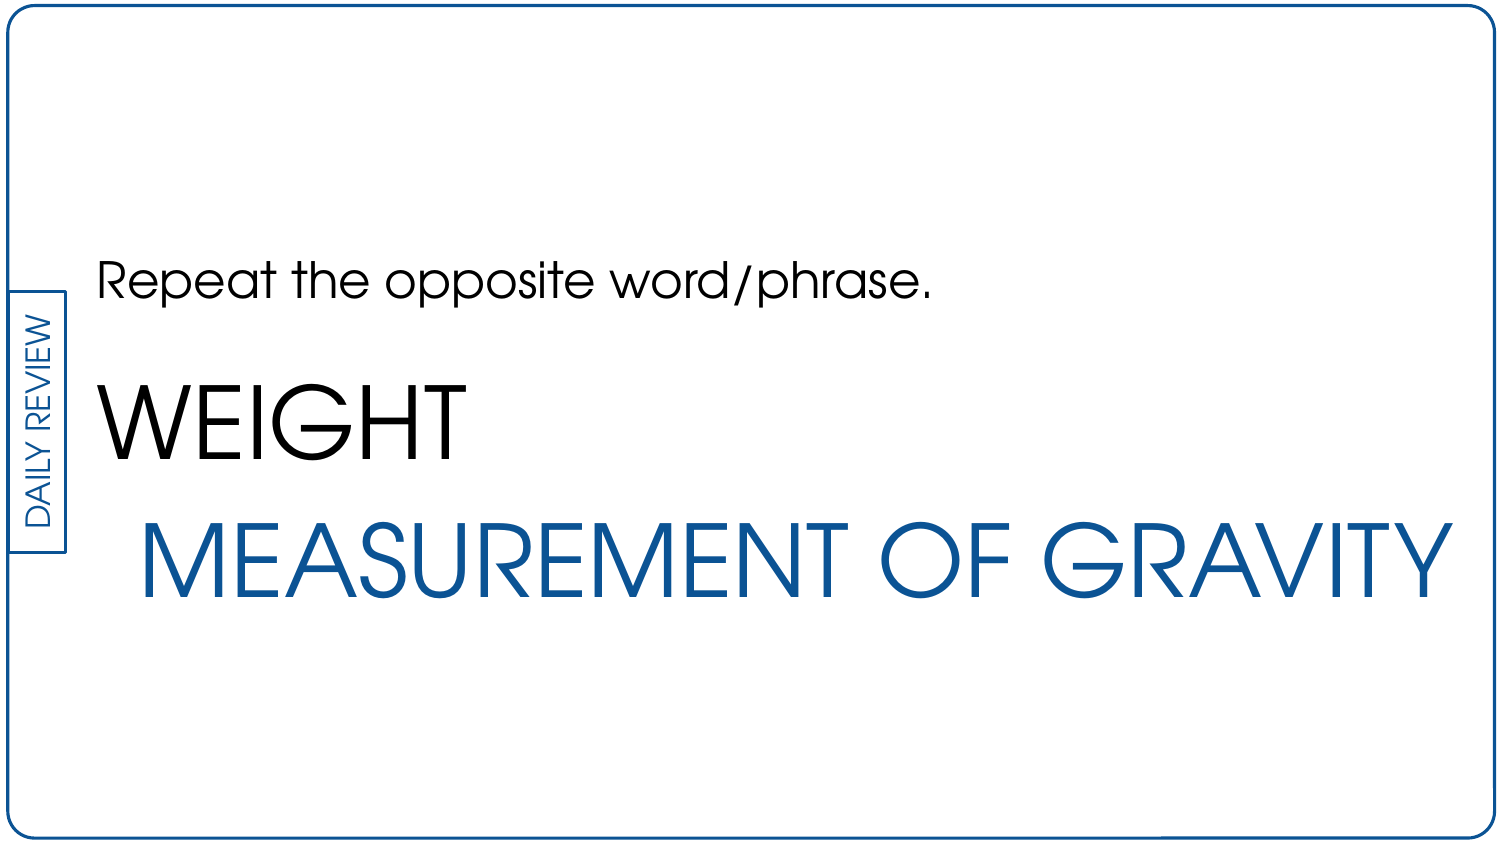

Repeat the opposite word/phrase.
WEIGHT
MEASUREMENT OF GRAVITY